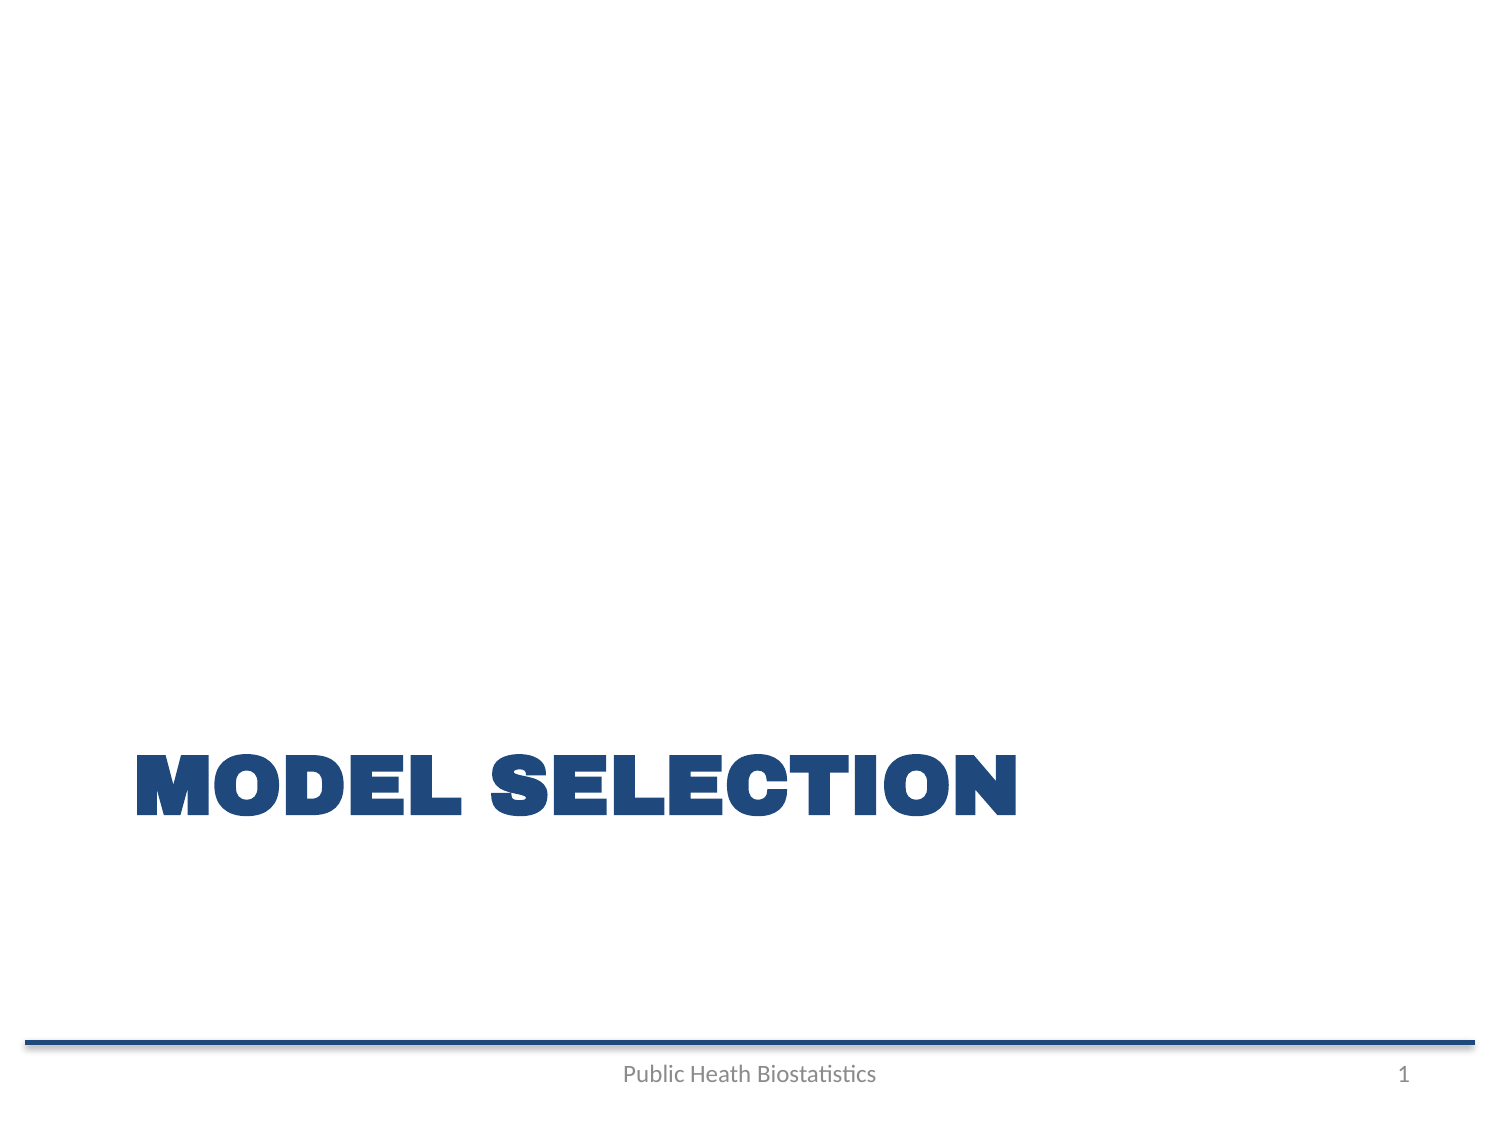

# Model selection
Public Heath Biostatistics
1